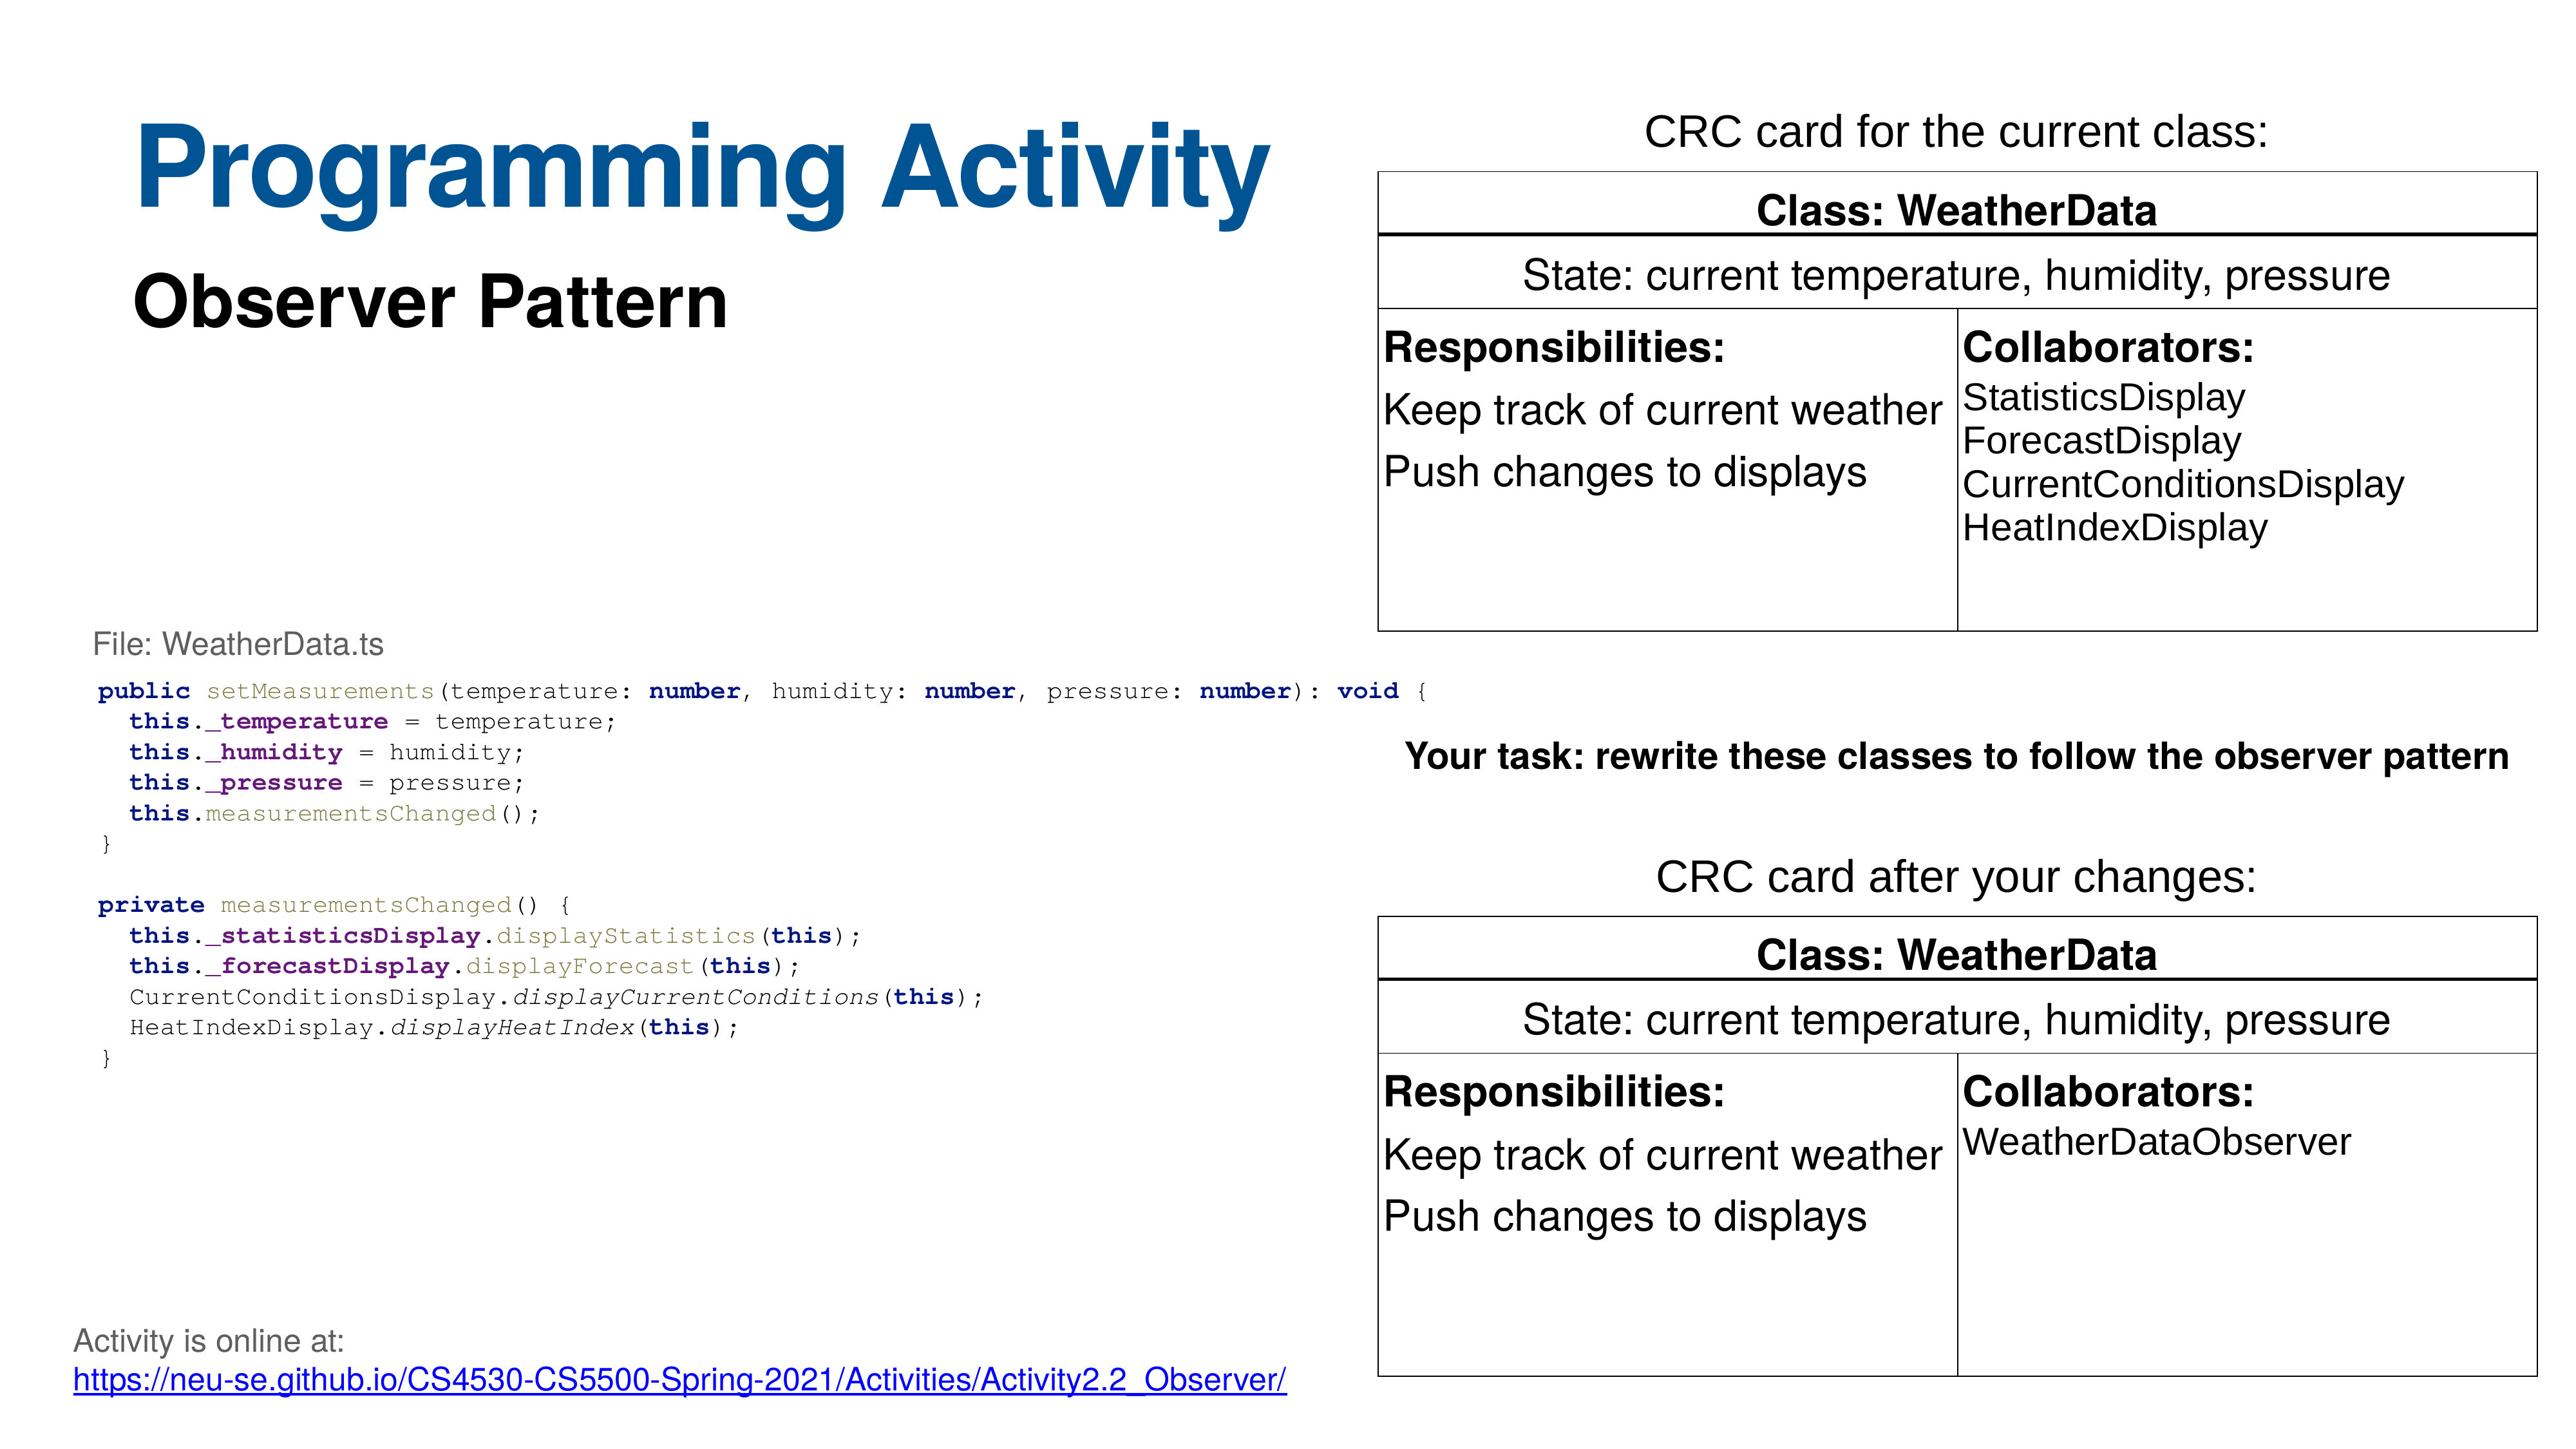

CRC card for the current class:
| Class: WeatherData |  |
| --- | --- |
| State: current temperature, humidity, pressure |  |
| Responsibilities: Keep track of current weather Push changes to displays | Collaborators: StatisticsDisplay ForecastDisplay CurrentConditionsDisplay HeatIndexDisplay |
# Programming Activity
Observer Pattern
File: WeatherData.ts
public setMeasurements(temperature: number, humidity: number, pressure: number): void {
  this._temperature = temperature;
  this._humidity = humidity;
  this._pressure = pressure;
  this.measurementsChanged();
}

private measurementsChanged() {
  this._statisticsDisplay.displayStatistics(this);
  this._forecastDisplay.displayForecast(this);
  CurrentConditionsDisplay.displayCurrentConditions(this);
  HeatIndexDisplay.displayHeatIndex(this);
}
Your task: rewrite these classes to follow the observer pattern
CRC card after your changes:
| Class: WeatherData |  |
| --- | --- |
| State: current temperature, humidity, pressure |  |
| Responsibilities: Keep track of current weather Push changes to displays | Collaborators: WeatherDataObserver |
Activity is online at:
https://neu-se.github.io/CS4530-CS5500-Spring-2021/Activities/Activity2.2_Observer/